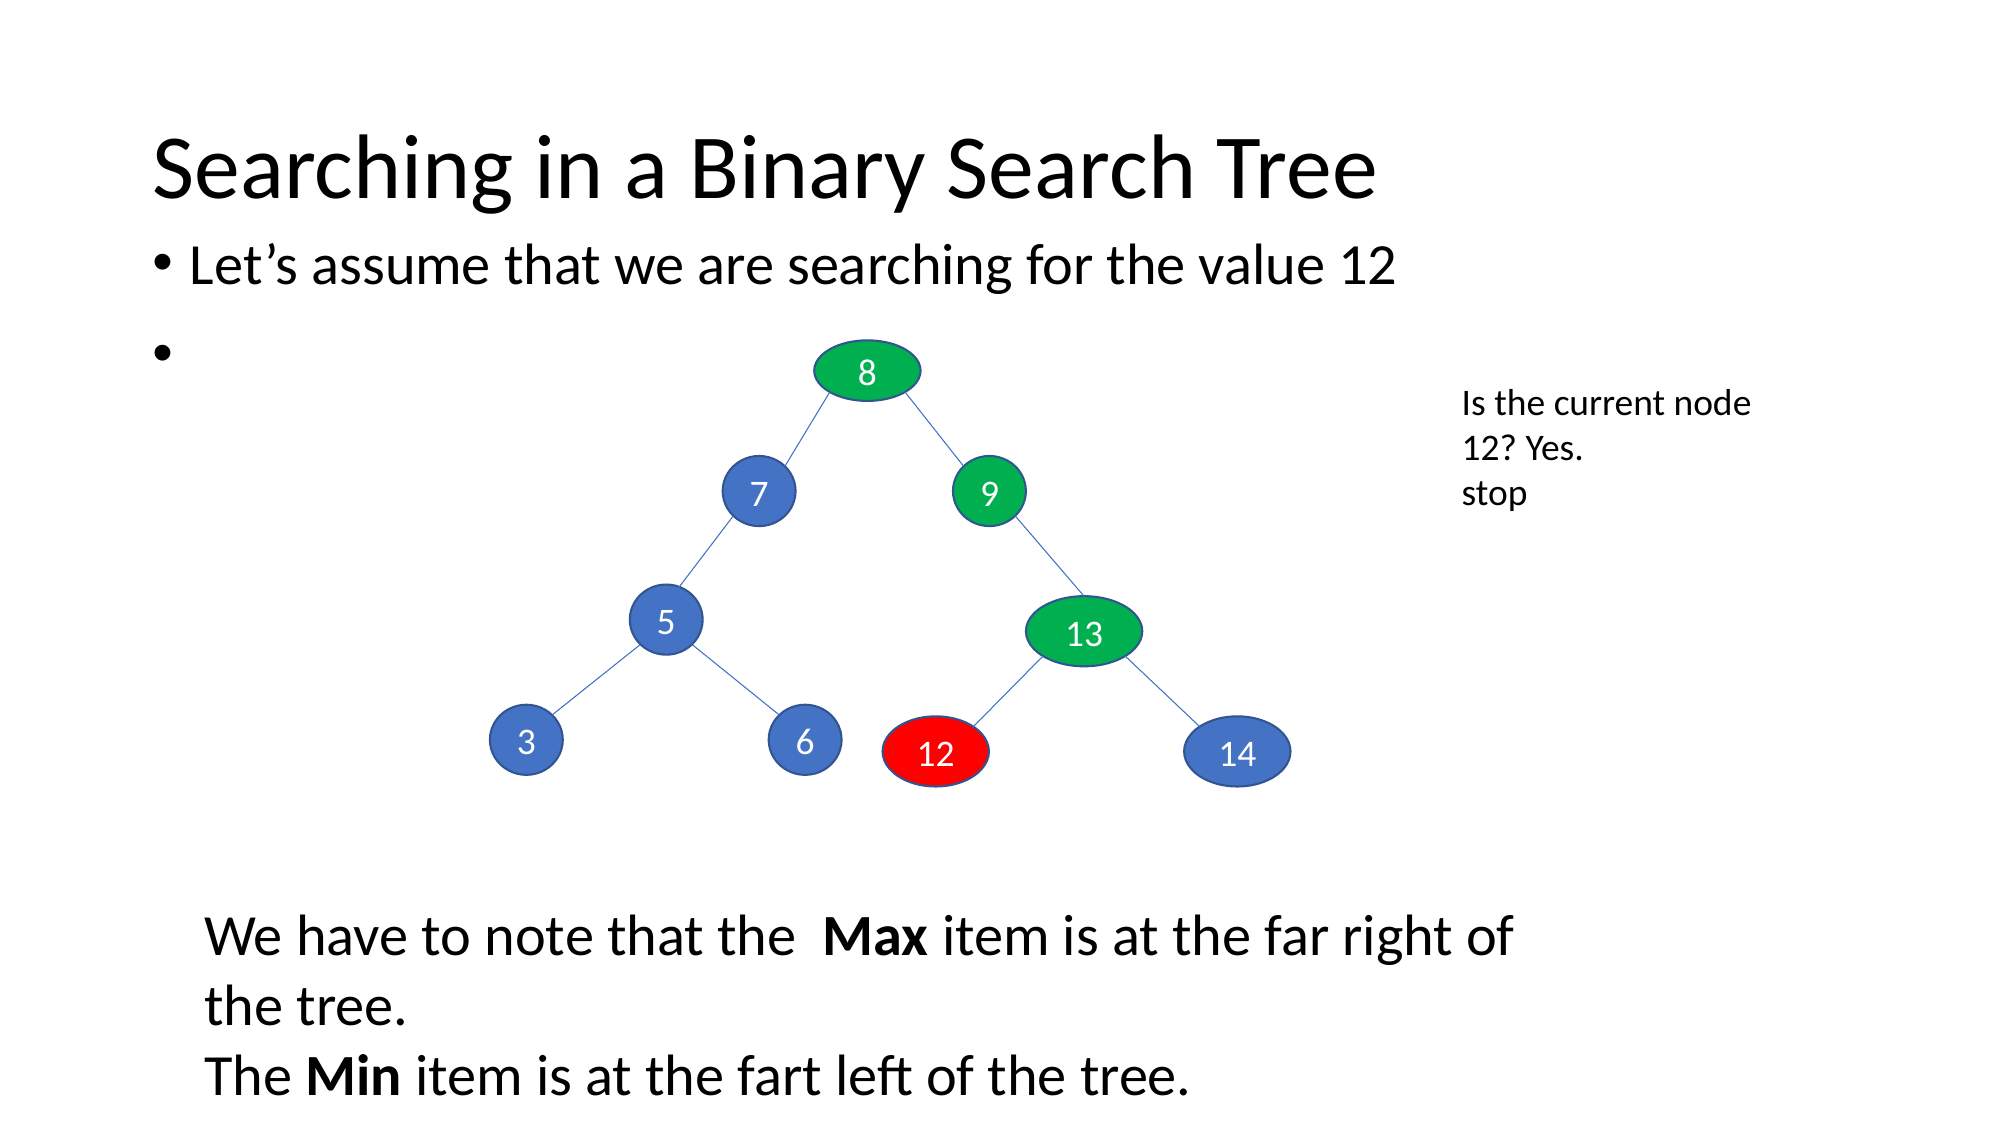

# Searching in a Binary Search Tree
Let’s assume that we are searching for the value 12

8
Is the current node 12? Yes.
stop
7
9
5
13
6
3
14
12
We have to note that the  Max item is at the far right of the tree.
The Min item is at the fart left of the tree.